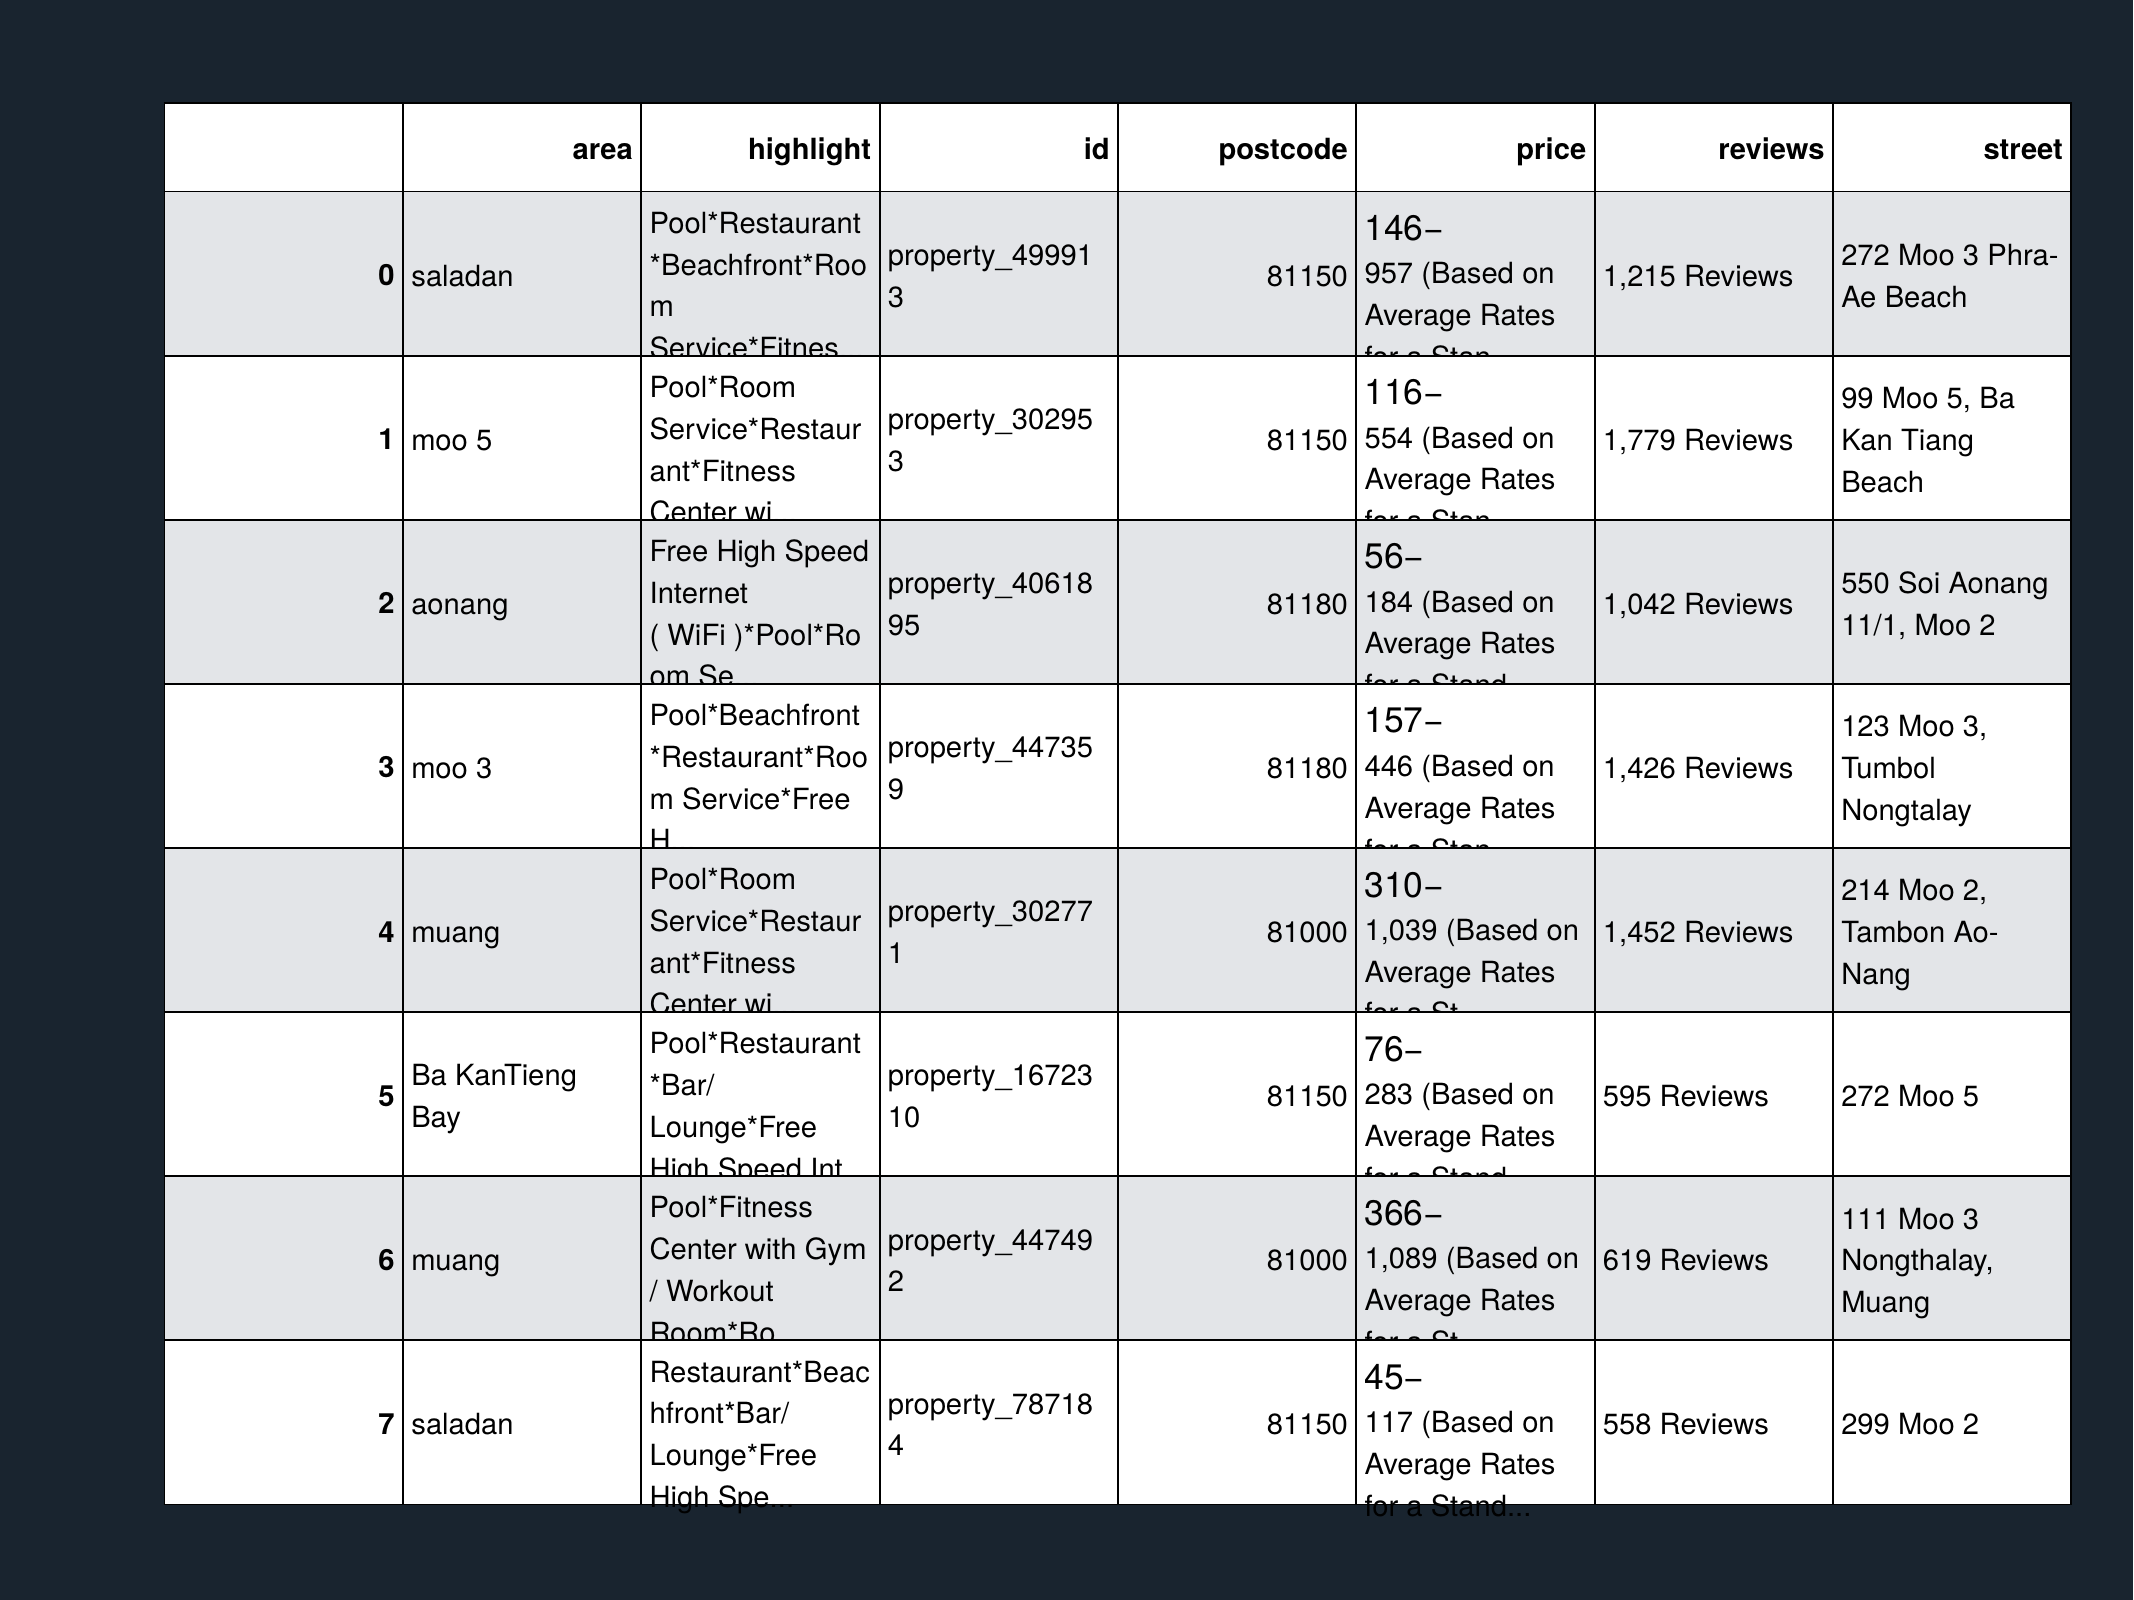

|  | area | highlight | id | postcode | price | reviews | street |
| --- | --- | --- | --- | --- | --- | --- | --- |
| 0 | saladan | Pool\*Restaurant\*Beachfront\*Room Service\*Fitnes... | property\_499913 | 81150 | 146− 957 (Based on Average Rates for a Stan... | 1,215 Reviews | 272 Moo 3 Phra-Ae Beach |
| 1 | moo 5 | Pool\*Room Service\*Restaurant\*Fitness Center wi... | property\_302953 | 81150 | 116− 554 (Based on Average Rates for a Stan... | 1,779 Reviews | 99 Moo 5, Ba Kan Tiang Beach |
| 2 | aonang | Free High Speed Internet ( WiFi )\*Pool\*Room Se... | property\_4061895 | 81180 | 56− 184 (Based on Average Rates for a Stand... | 1,042 Reviews | 550 Soi Aonang 11/1, Moo 2 |
| 3 | moo 3 | Pool\*Beachfront\*Restaurant\*Room Service\*Free H... | property\_447359 | 81180 | 157− 446 (Based on Average Rates for a Stan... | 1,426 Reviews | 123 Moo 3, Tumbol Nongtalay |
| 4 | muang | Pool\*Room Service\*Restaurant\*Fitness Center wi... | property\_302771 | 81000 | 310− 1,039 (Based on Average Rates for a St... | 1,452 Reviews | 214 Moo 2, Tambon Ao-Nang |
| 5 | Ba KanTieng Bay | Pool\*Restaurant\*Bar/Lounge\*Free High Speed Int... | property\_1672310 | 81150 | 76− 283 (Based on Average Rates for a Stand... | 595 Reviews | 272 Moo 5 |
| 6 | muang | Pool\*Fitness Center with Gym / Workout Room\*Ro... | property\_447492 | 81000 | 366− 1,089 (Based on Average Rates for a St... | 619 Reviews | 111 Moo 3 Nongthalay, Muang |
| 7 | saladan | Restaurant\*Beachfront\*Bar/Lounge\*Free High Spe... | property\_787184 | 81150 | 45− 117 (Based on Average Rates for a Stand... | 558 Reviews | 299 Moo 2 |

COMPANY NAME
1234 Long Beach
Los Angeles California
Imputation of area
actually not real imputation

The layout of the HTML is not so well defined
Some area information is incorporated into the street attribute
We have to retrieve that out from the street